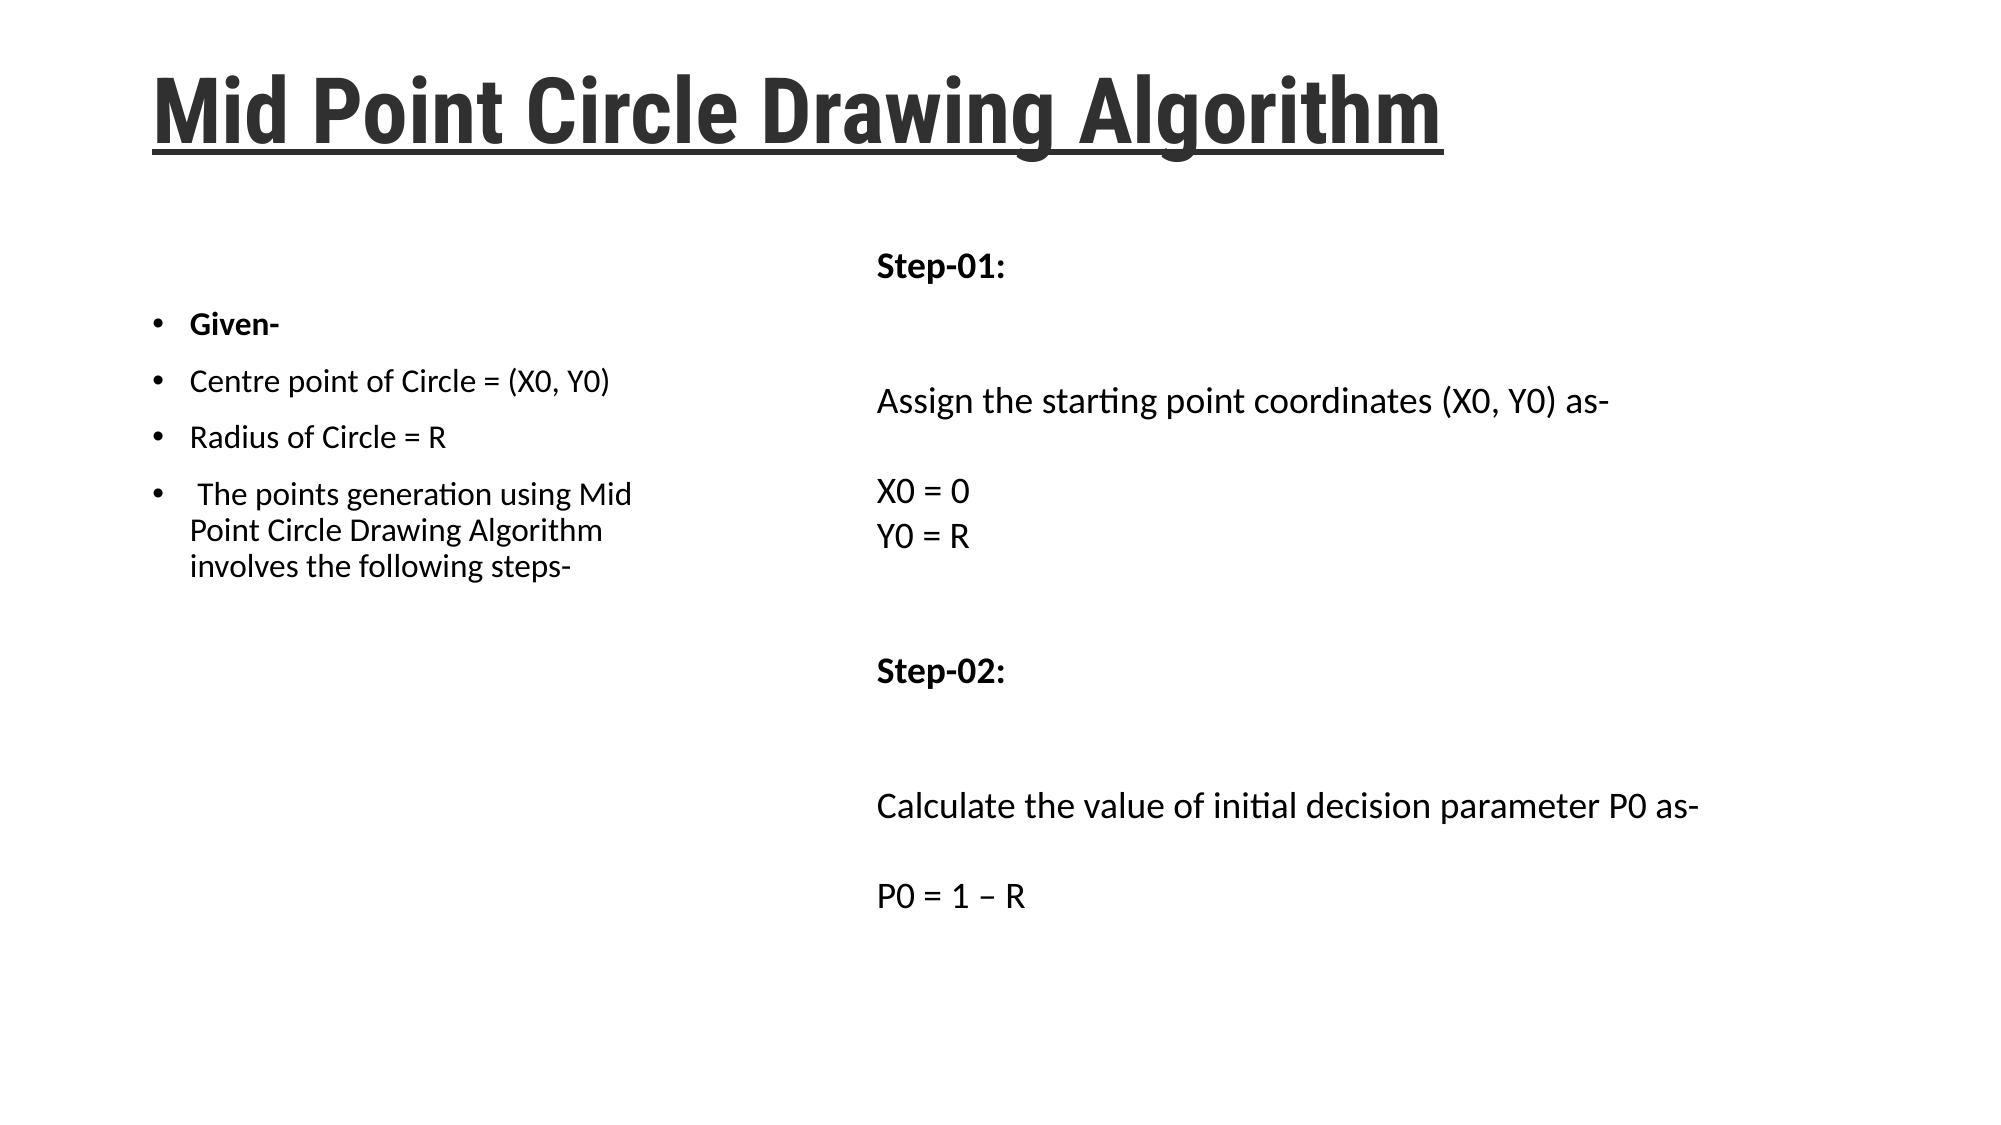

# Mid Point Circle Drawing Algorithm
Step-01:

Assign the starting point coordinates (X0, Y0) as-

X0 = 0
Y0 = R

Step-02:

Calculate the value of initial decision parameter P0 as-

P0 = 1 – R
Given-
Centre point of Circle = (X0, Y0)
Radius of Circle = R
 The points generation using Mid Point Circle Drawing Algorithm involves the following steps-